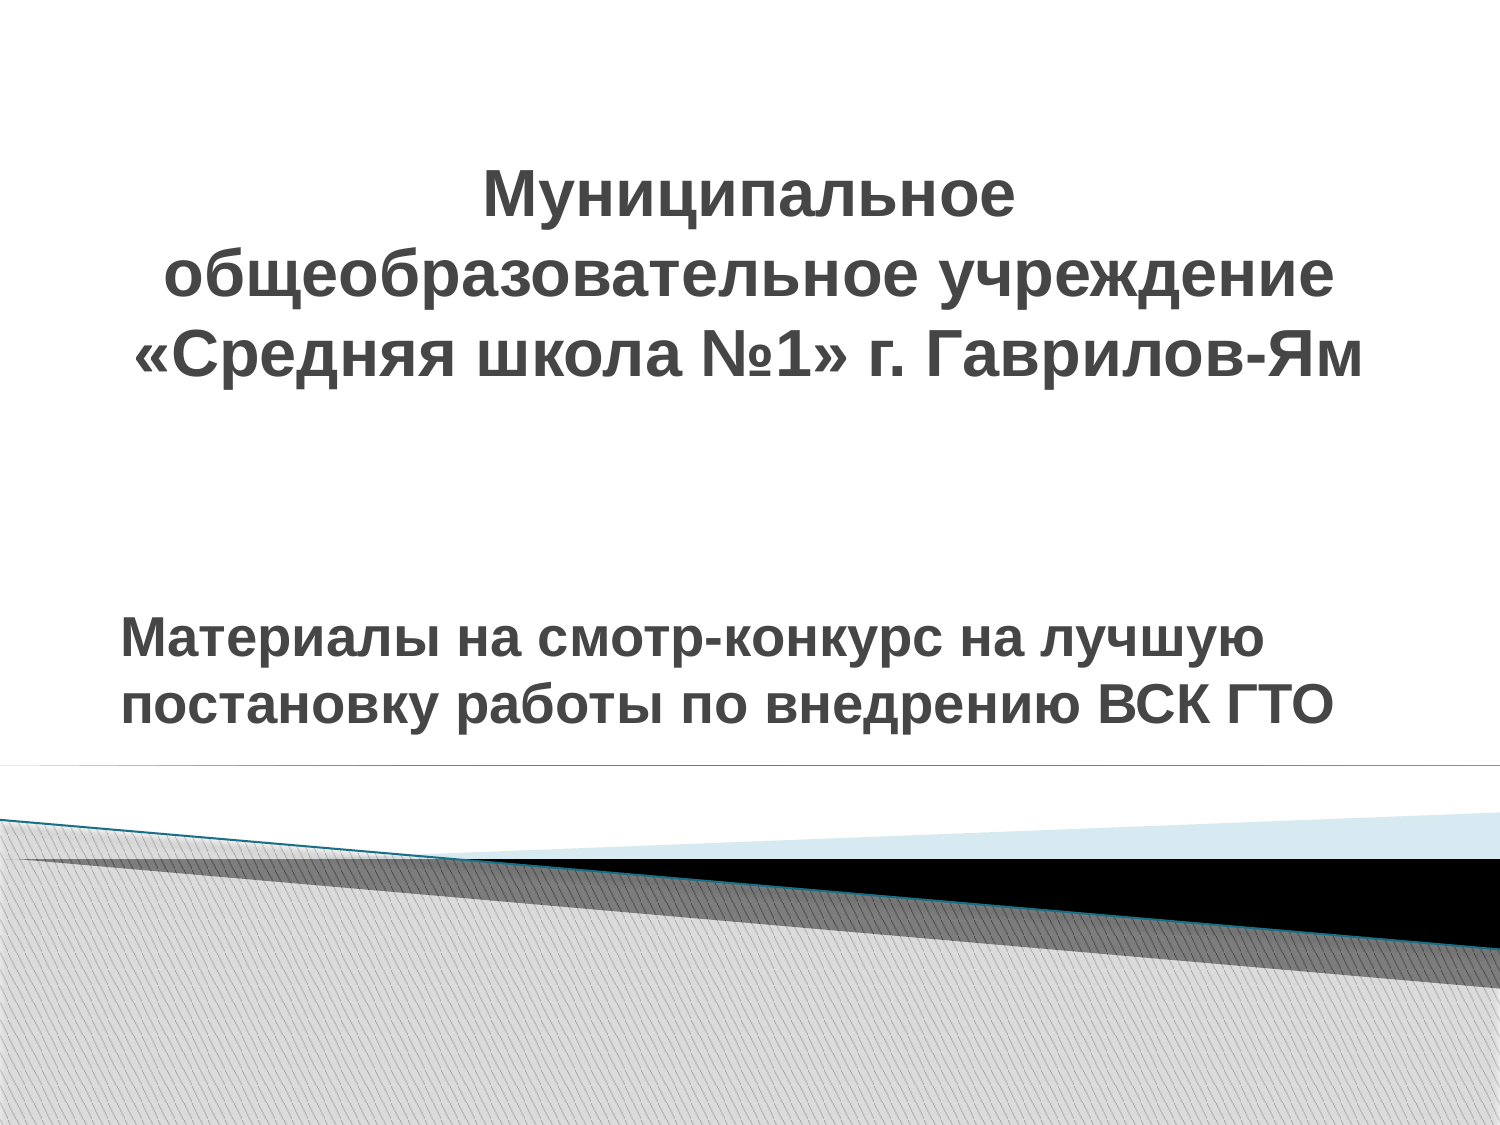

# Муниципальное общеобразовательное учреждение «Средняя школа №1» г. Гаврилов-Ям
Материалы на смотр-конкурс на лучшую постановку работы по внедрению ВСК ГТО